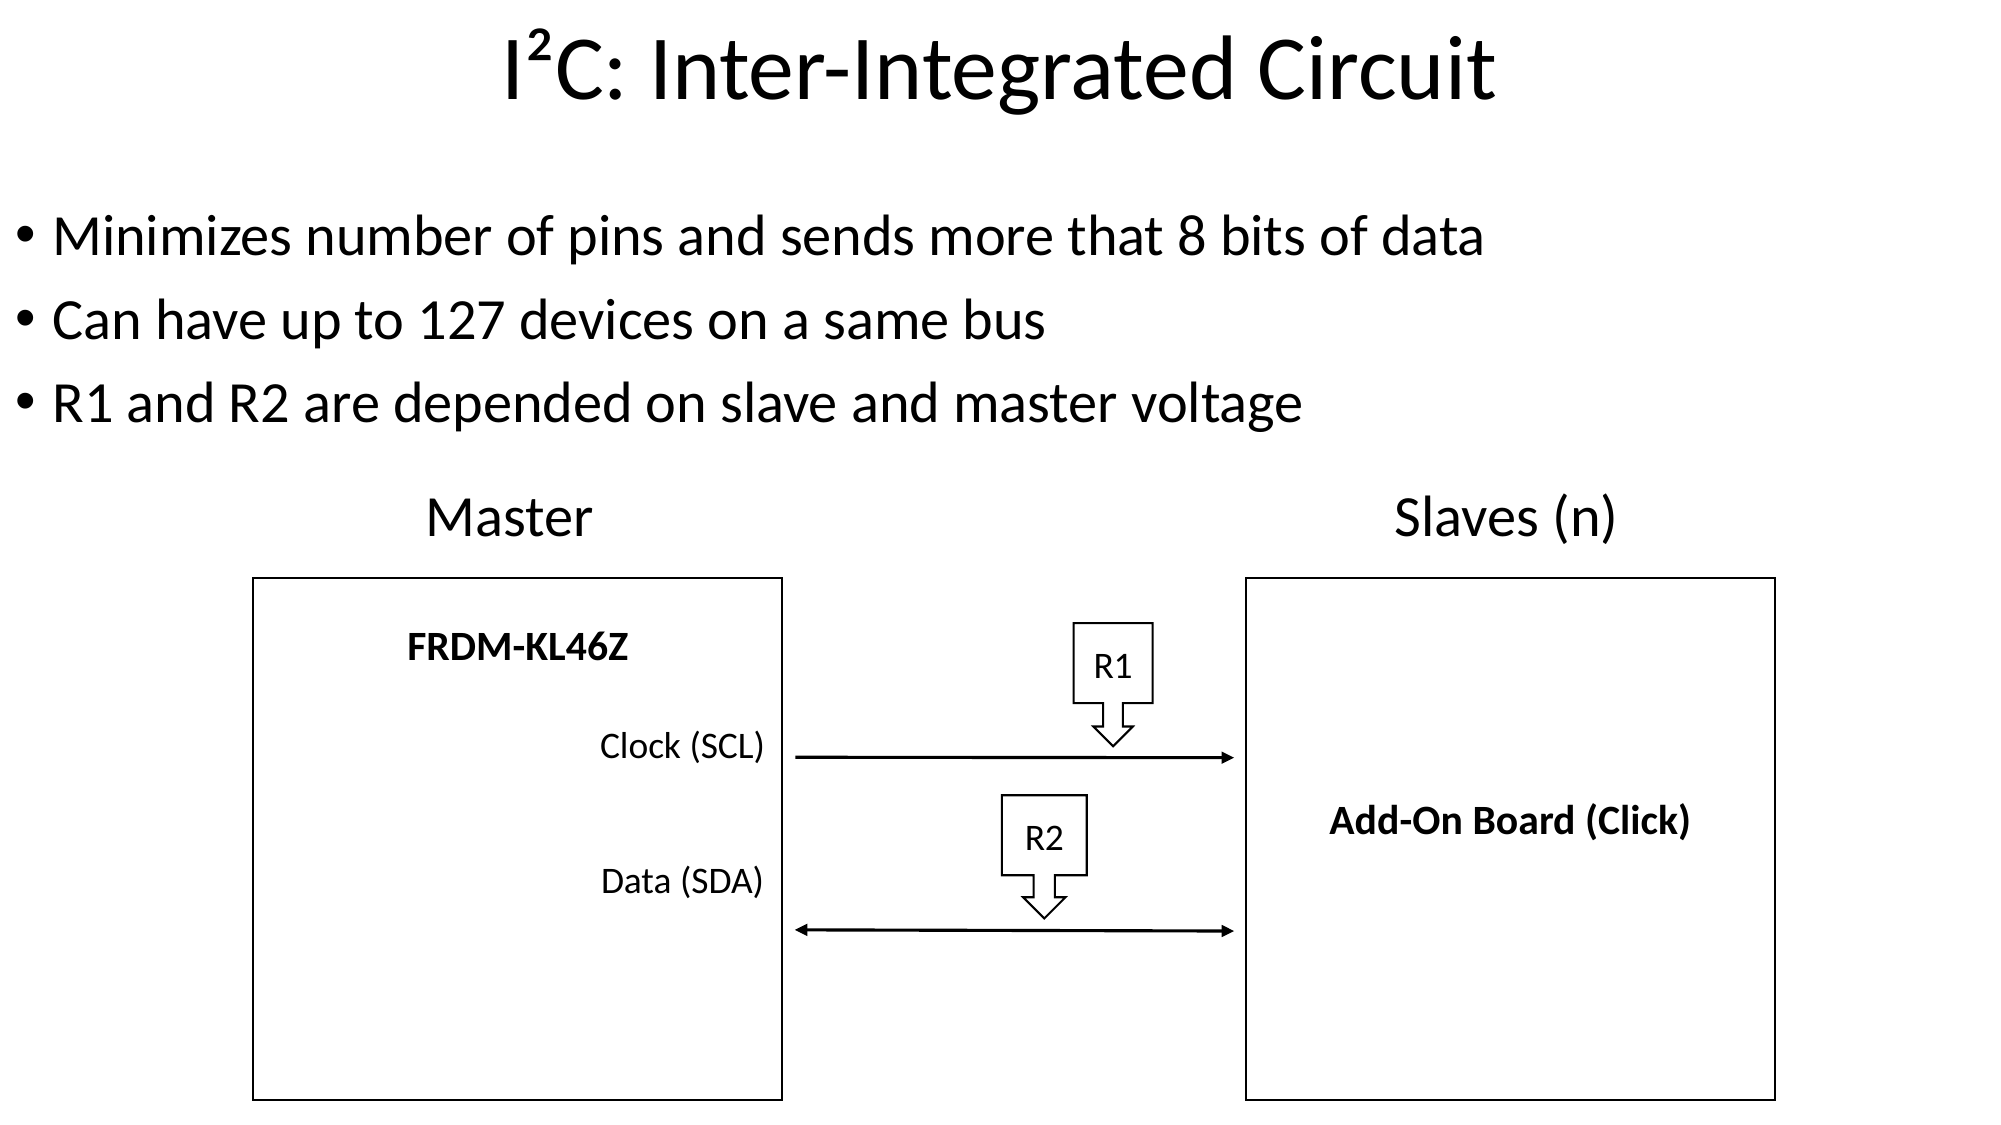

# I²C: Inter-Integrated Circuit
Minimizes number of pins and sends more that 8 bits of data
Can have up to 127 devices on a same bus
R1 and R2 are depended on slave and master voltage

Slaves (n)
Master

FRDM-KL46Z
R1
Clock (SCL)

Data (SDA)
Add-On Board (Click)
R2